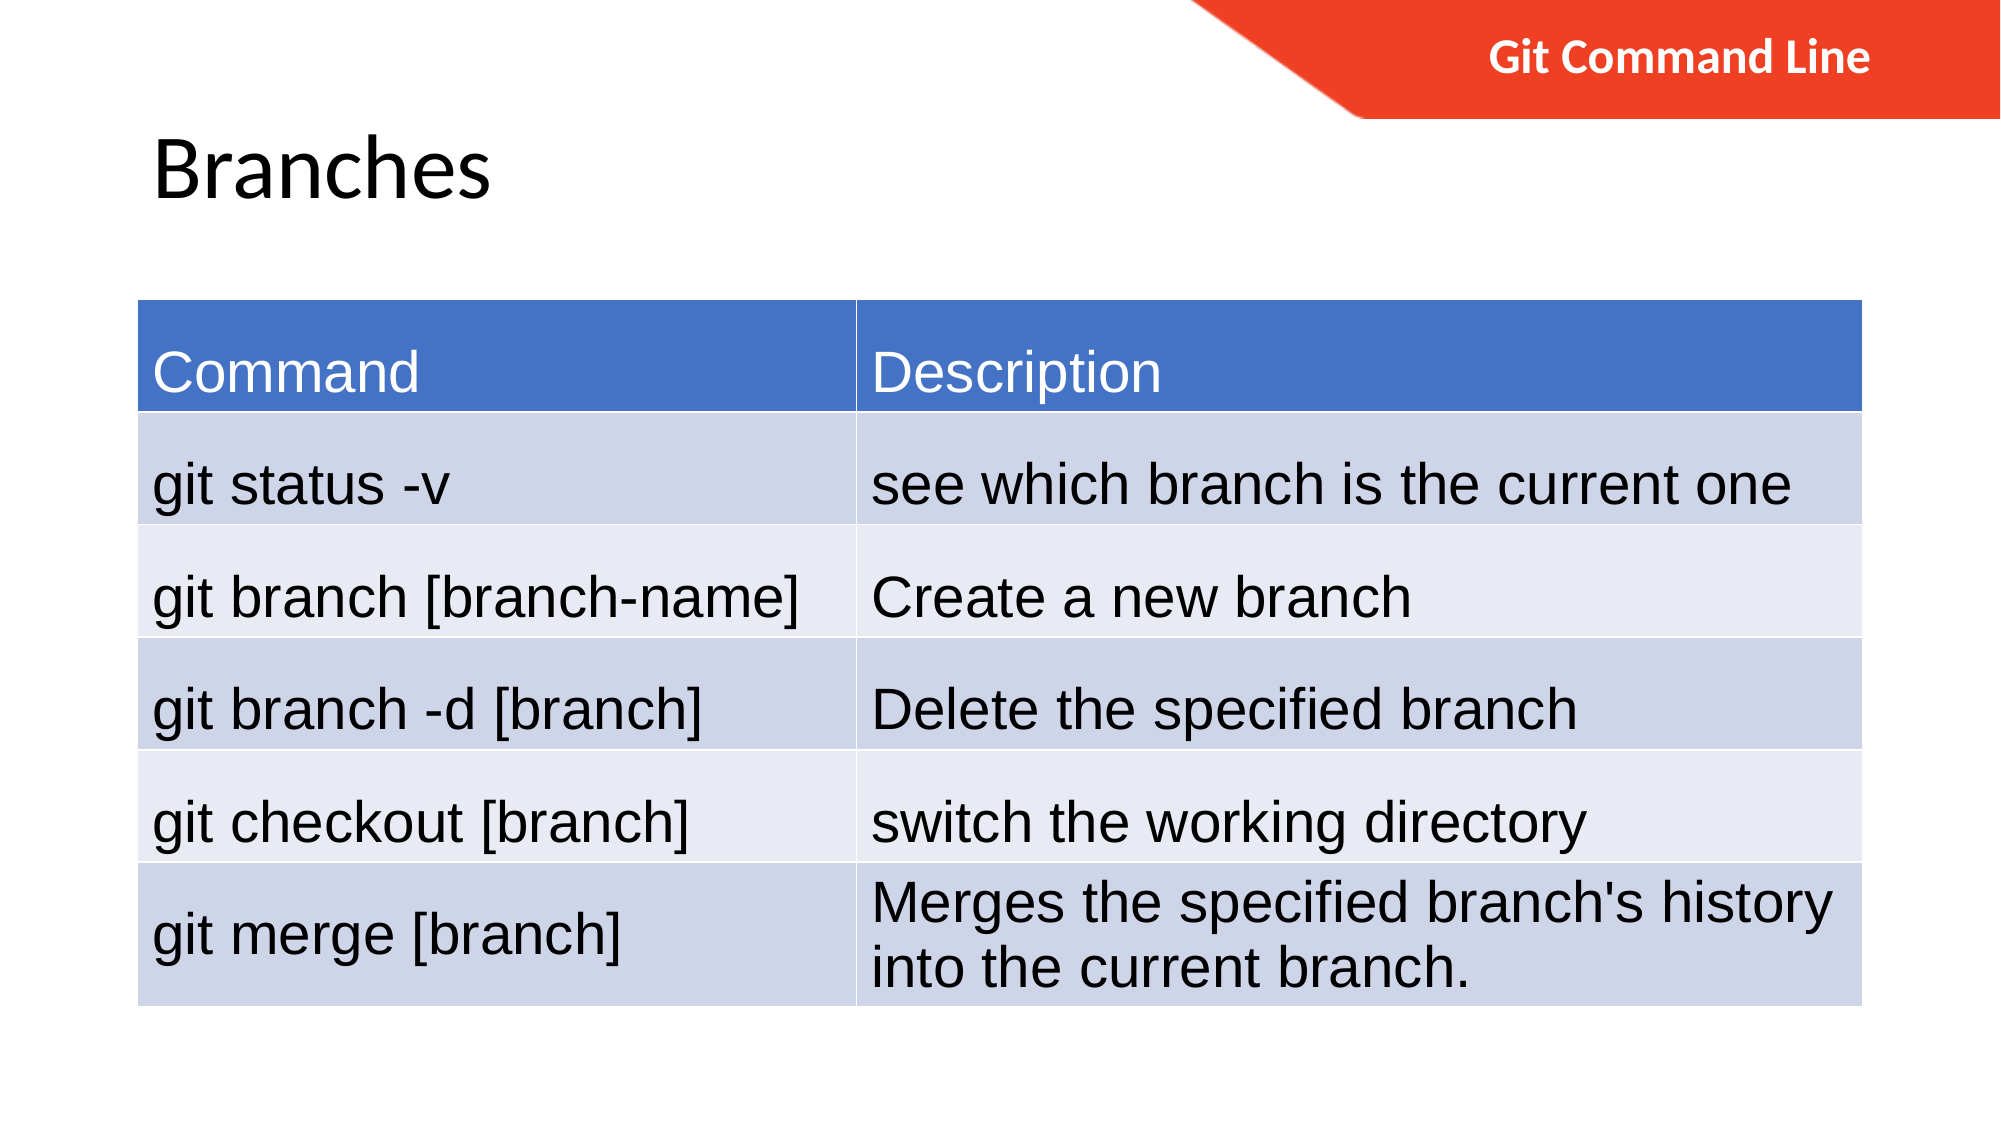

Git Command Line
# Branches
| Command | Description |
| --- | --- |
| git status -v | see which branch is the current one |
| git branch [branch-name] | Create a new branch |
| git branch -d [branch] | Delete the specified branch |
| git checkout [branch] | switch the working directory |
| git merge [branch] | Merges the specified branch's history into the current branch. |